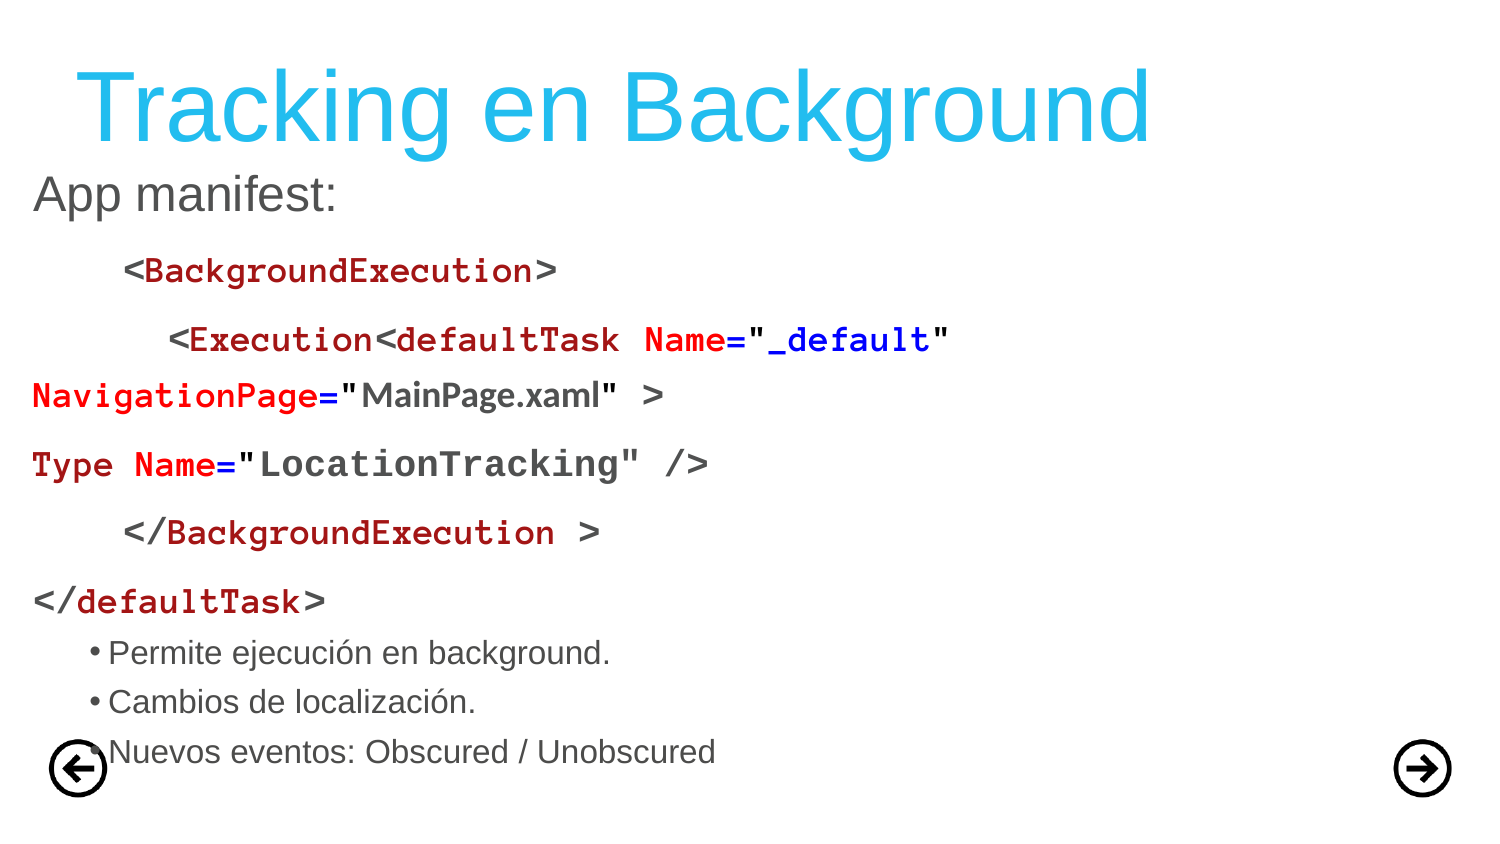

# Tracking en Background
App manifest:
    <BackgroundExecution>
      <Execution<defaultTask Name="_default" NavigationPage="MainPage.xaml" >
Type Name="LocationTracking" />
    </BackgroundExecution >
</defaultTask>
Permite ejecución en background.
Cambios de localización.
Nuevos eventos: Obscured / Unobscured